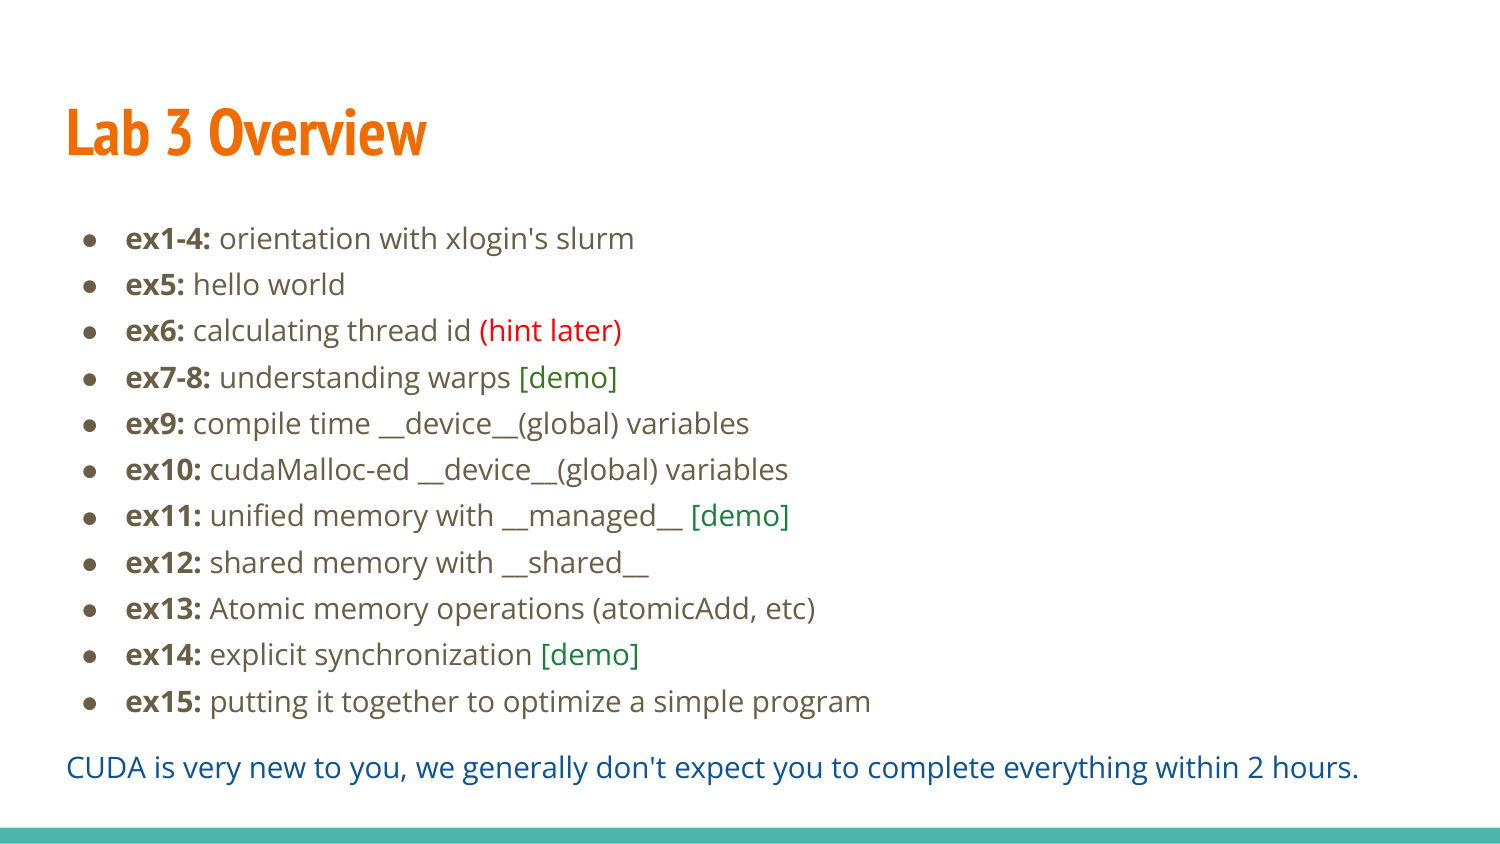

# Lab 3 Overview
ex1-4: orientation with xlogin's slurm
ex5: hello world
ex6: calculating thread id (hint later)
ex7-8: understanding warps [demo]
ex9: compile time __device__(global) variables
ex10: cudaMalloc-ed __device__(global) variables
ex11: unified memory with __managed__ [demo]
ex12: shared memory with __shared__
ex13: Atomic memory operations (atomicAdd, etc)
ex14: explicit synchronization [demo]
ex15: putting it together to optimize a simple program
CUDA is very new to you, we generally don't expect you to complete everything within 2 hours.